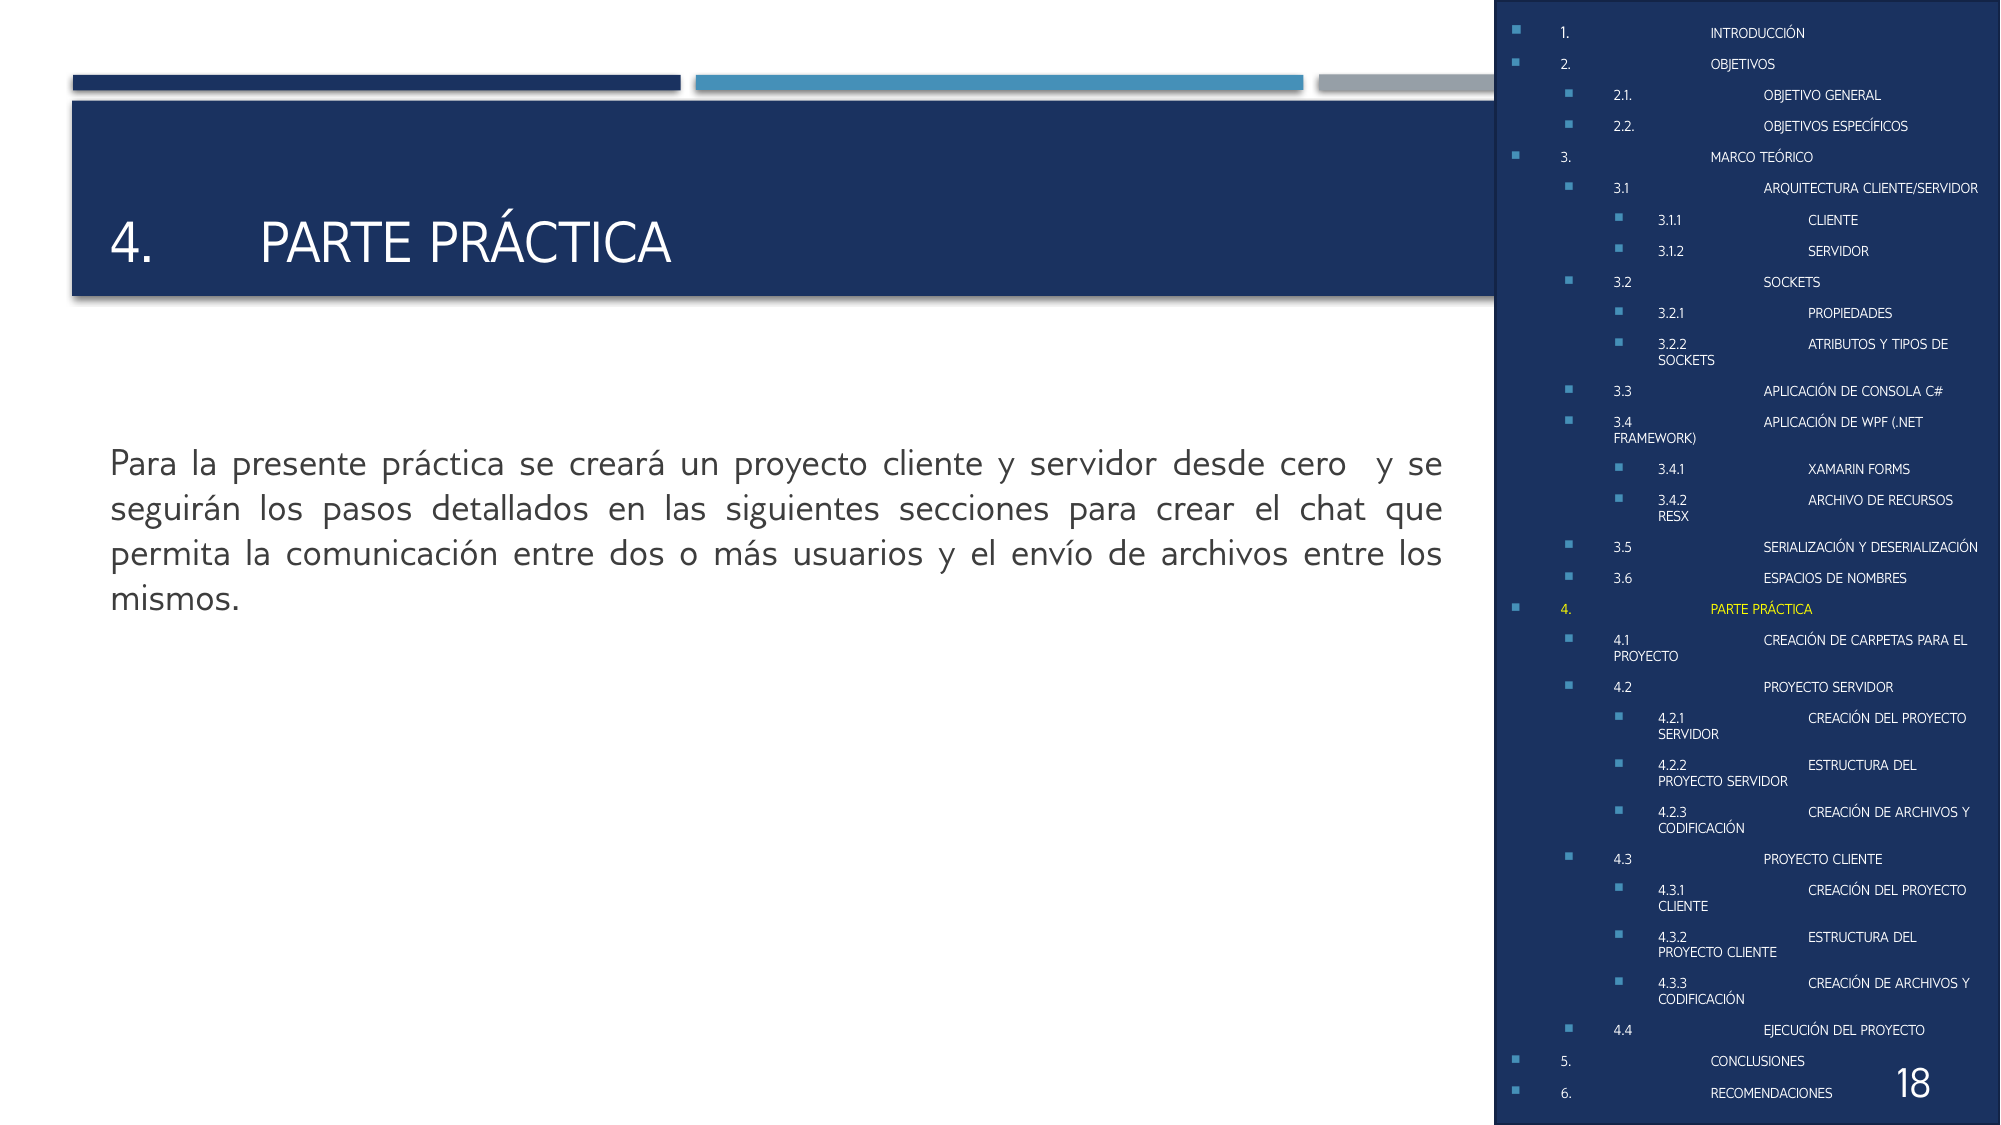

1.	INTRODUCCIÓN
2.	OBJETIVOS
2.1.	OBJETIVO GENERAL
2.2.	OBJETIVOS ESPECÍFICOS
3.	MARCO TEÓRICO
3.1	ARQUITECTURA CLIENTE/SERVIDOR
3.1.1	CLIENTE
3.1.2	SERVIDOR
3.2	SOCKETS
3.2.1	PROPIEDADES
3.2.2	ATRIBUTOS Y TIPOS DE SOCKETS
3.3	APLICACIÓN DE CONSOLA C#
3.4	APLICACIÓN DE WPF (.NET FRAMEWORK)
3.4.1	XAMARIN FORMS
3.4.2	ARCHIVO DE RECURSOS RESX
3.5	SERIALIZACIÓN Y DESERIALIZACIÓN
3.6	ESPACIOS DE NOMBRES
4.	PARTE PRÁCTICA
4.1	CREACIÓN DE CARPETAS PARA EL PROYECTO
4.2	PROYECTO SERVIDOR
4.2.1	CREACIÓN DEL PROYECTO SERVIDOR
4.2.2	ESTRUCTURA DEL PROYECTO SERVIDOR
4.2.3	CREACIÓN DE ARCHIVOS Y CODIFICACIÓN
4.3	PROYECTO CLIENTE
4.3.1	CREACIÓN DEL PROYECTO CLIENTE
4.3.2	ESTRUCTURA DEL PROYECTO CLIENTE
4.3.3	CREACIÓN DE ARCHIVOS Y CODIFICACIÓN
4.4	EJECUCIÓN DEL PROYECTO
5.	CONCLUSIONES
6.	RECOMENDACIONES
# 4.	PARTE PRÁCTICA
Para la presente práctica se creará un proyecto cliente y servidor desde cero  y se seguirán los pasos detallados en las siguientes secciones para crear el chat que permita la comunicación entre dos o más usuarios y el envío de archivos entre los mismos.
18
28
14
13
6